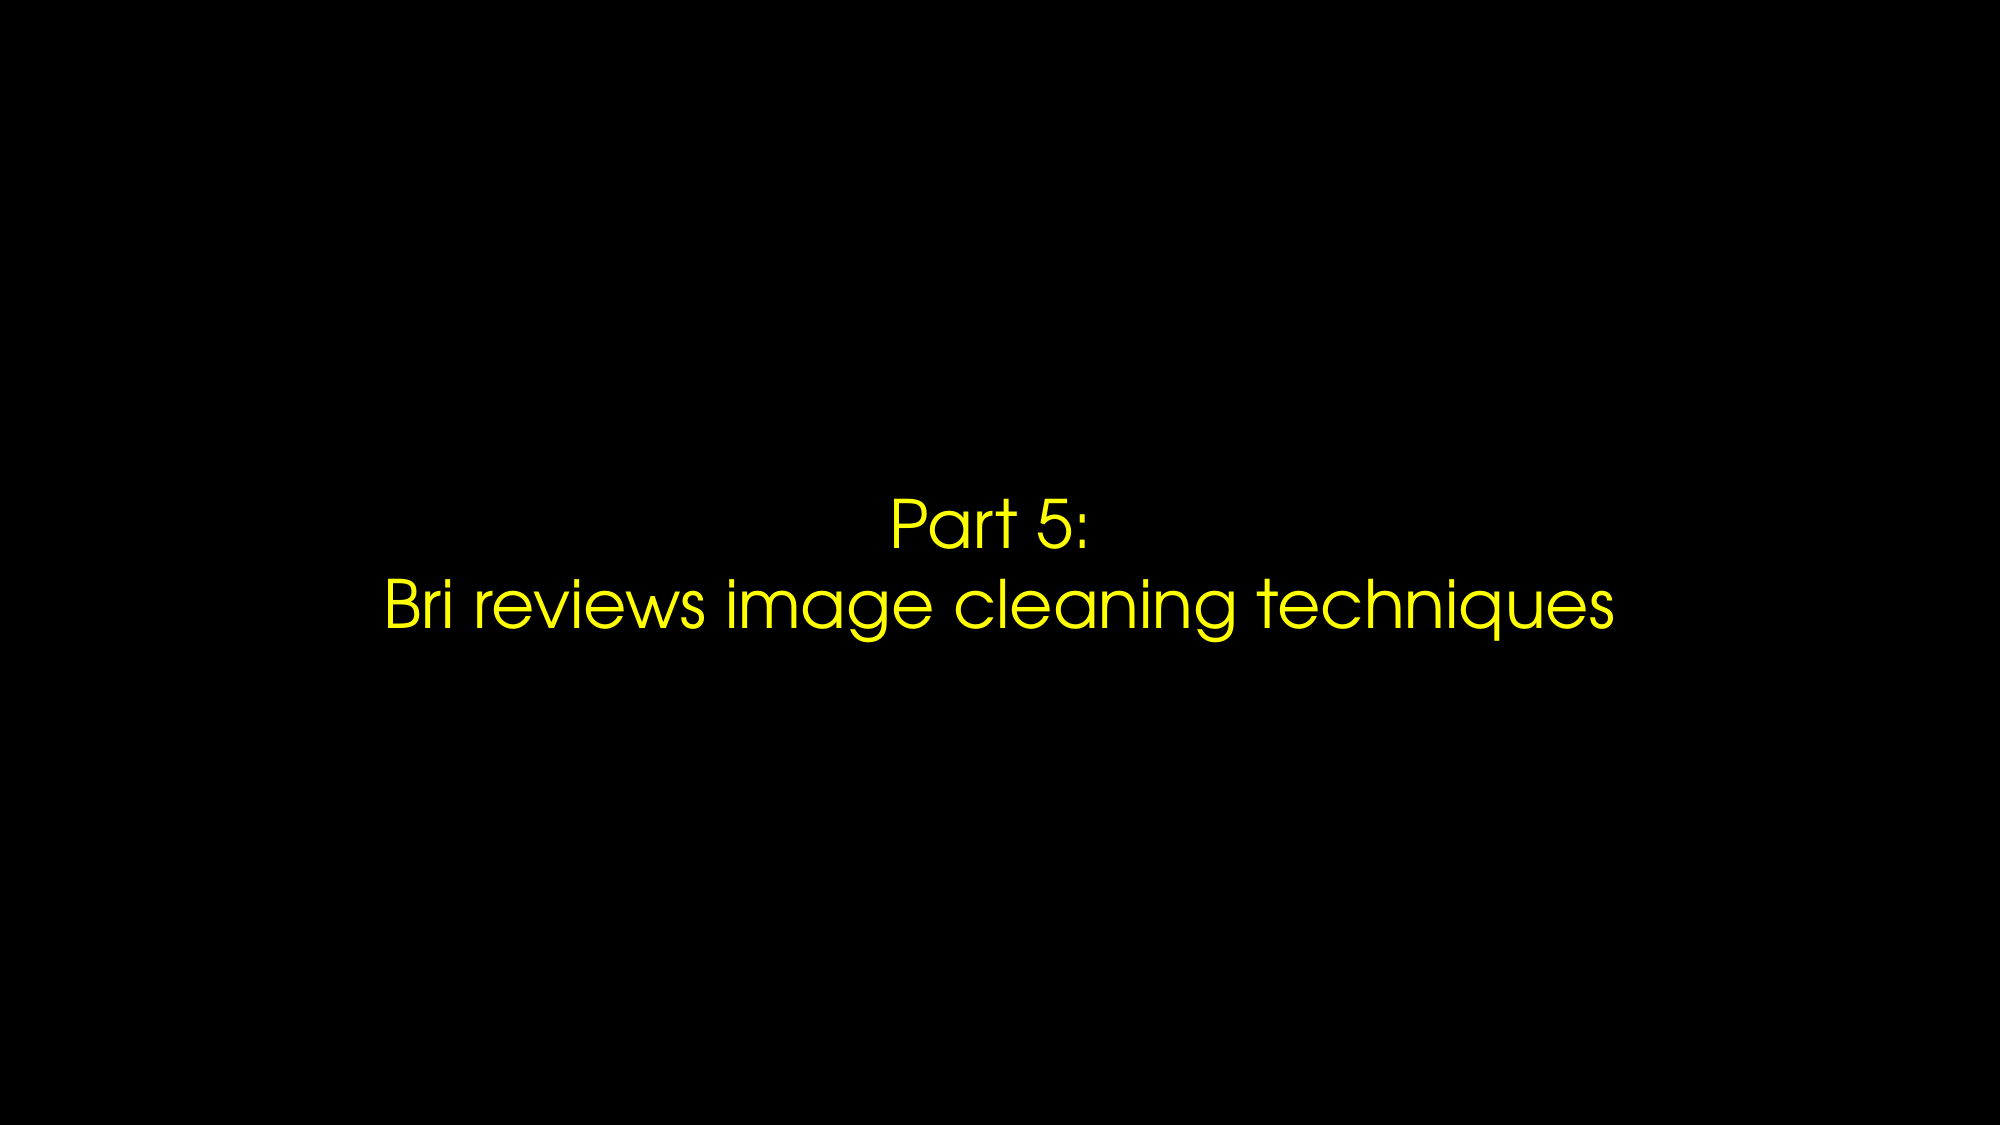

Part 5:
Bri reviews image cleaning techniques